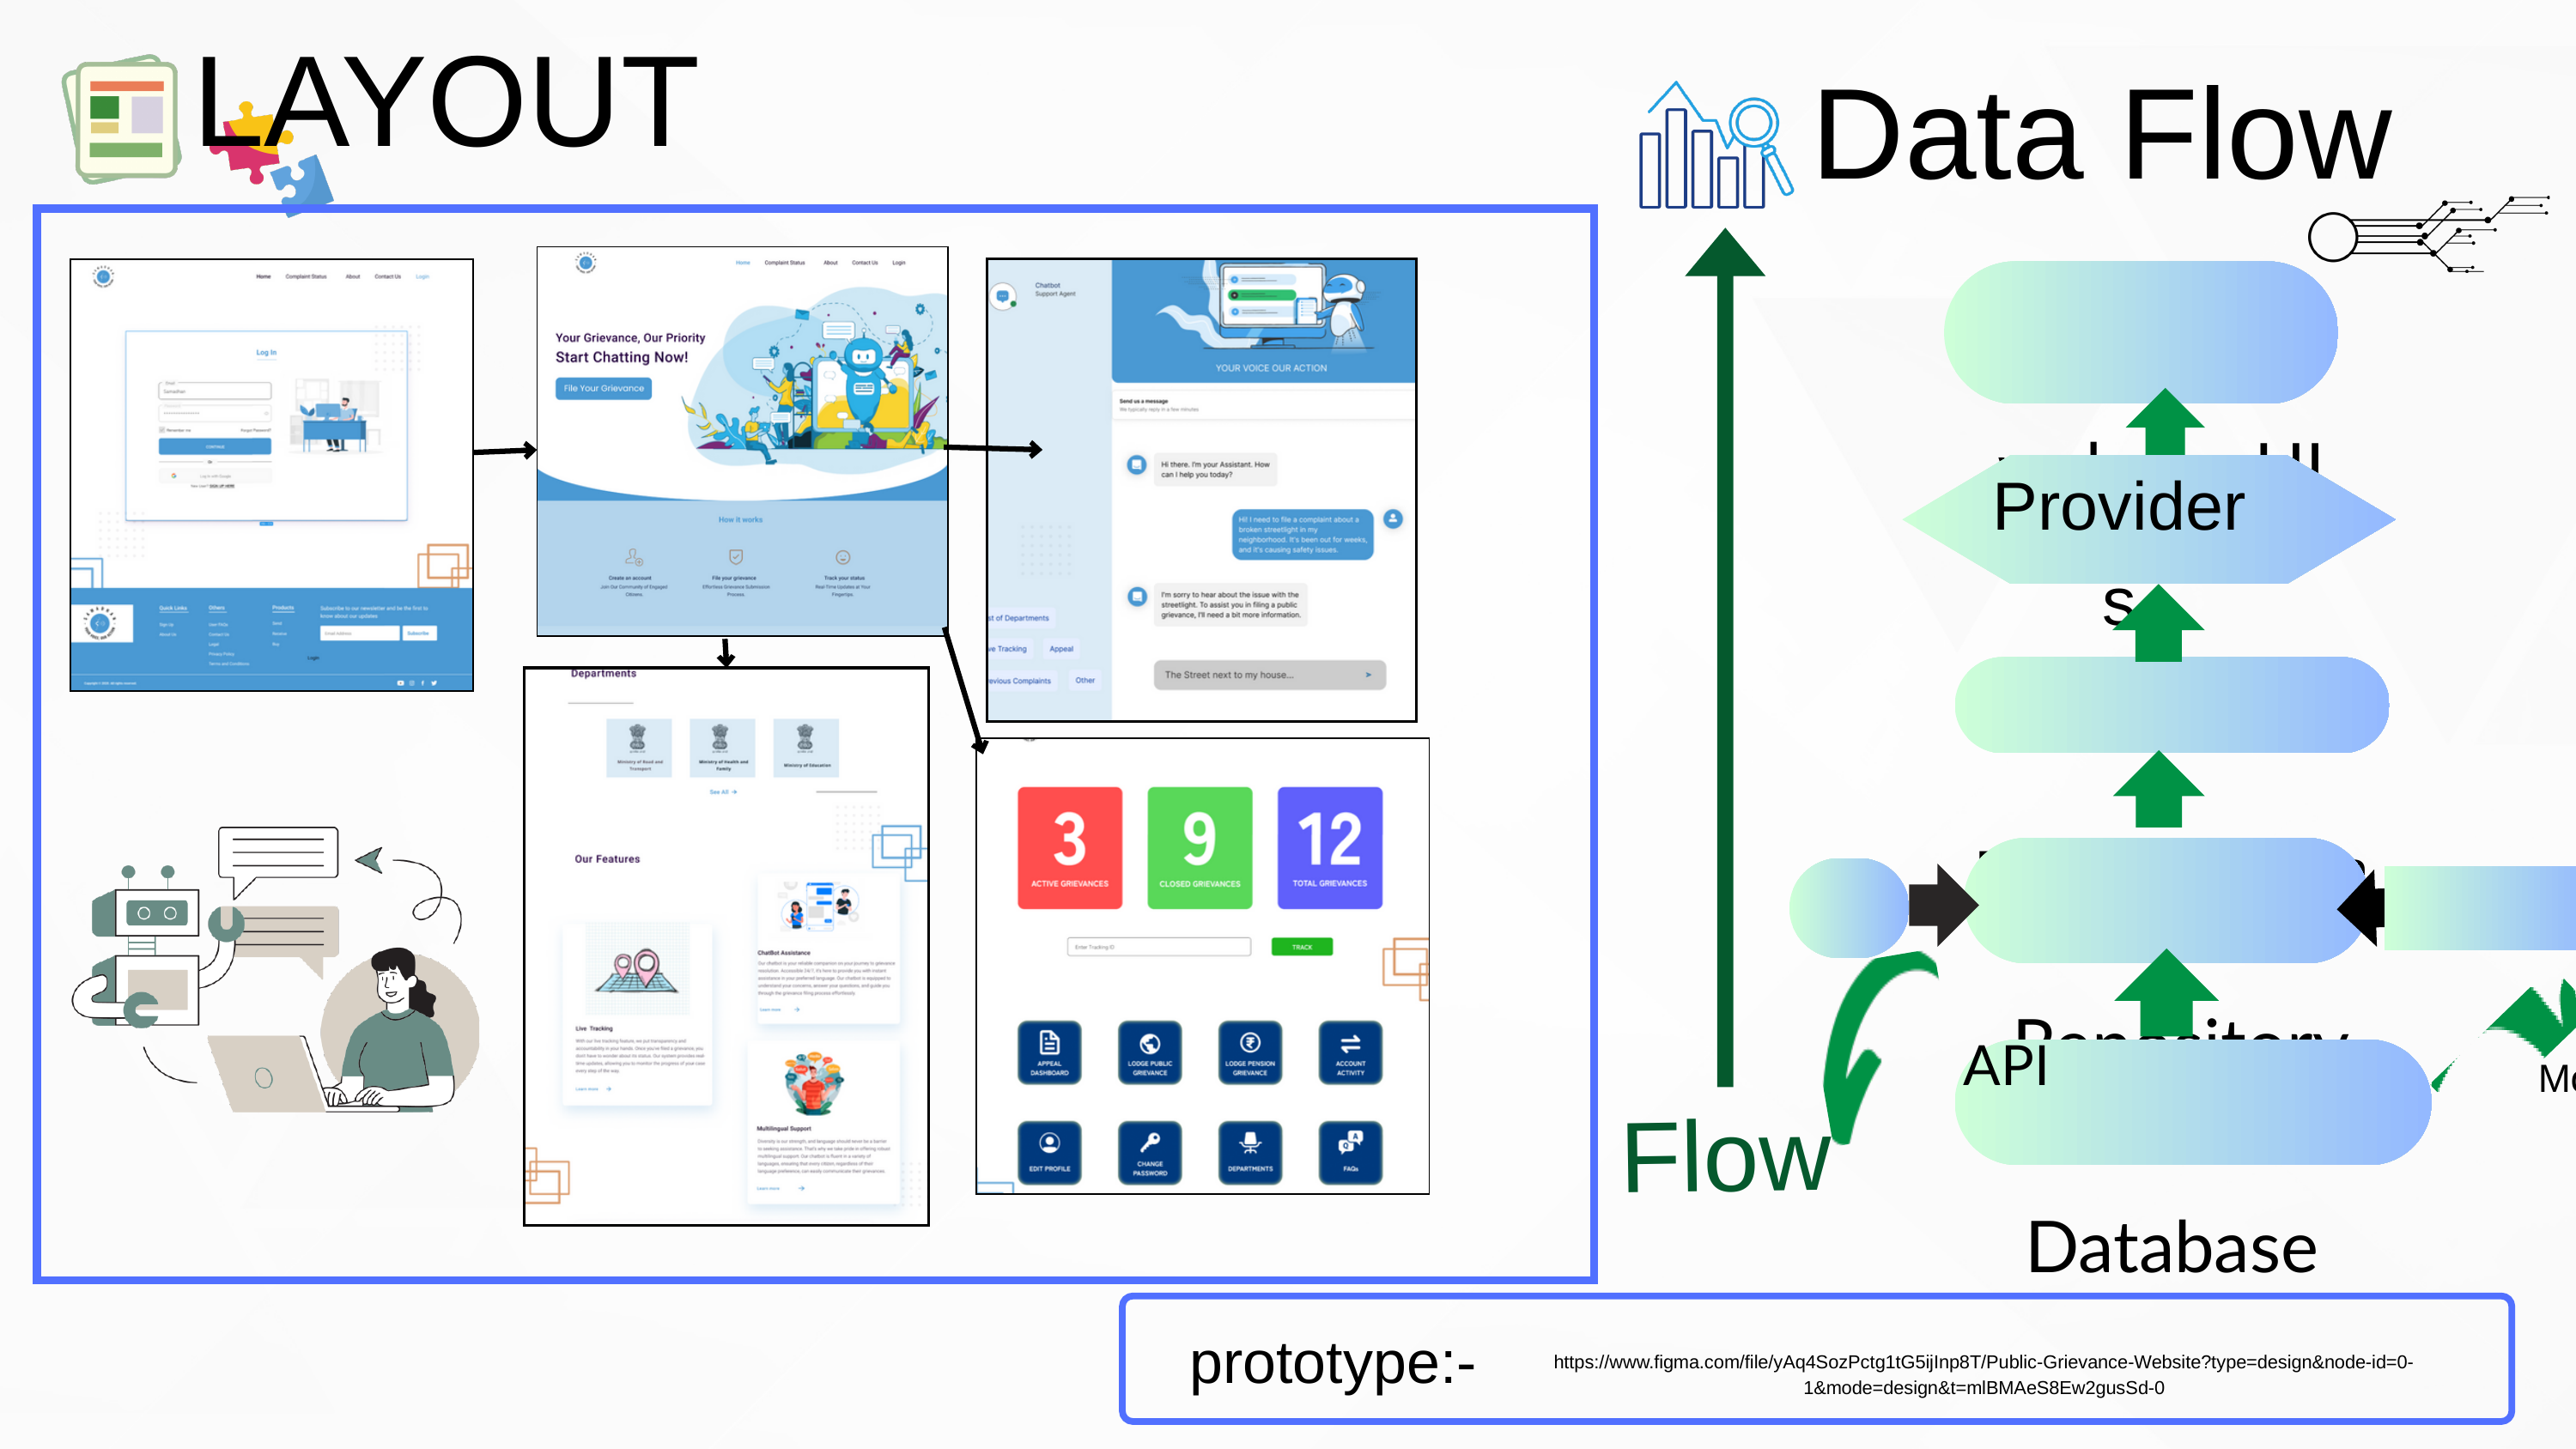

LAYOUT
Data Flow

website-UI

Providers

Processed Data

Repository

API

Models

Database
Flow

prototype:-
https://www.figma.com/file/yAq4SozPctg1tG5ijInp8T/Public-Grievance-Website?type=design&node-id=0-1&mode=design&t=mlBMAeS8Ew2gusSd-0